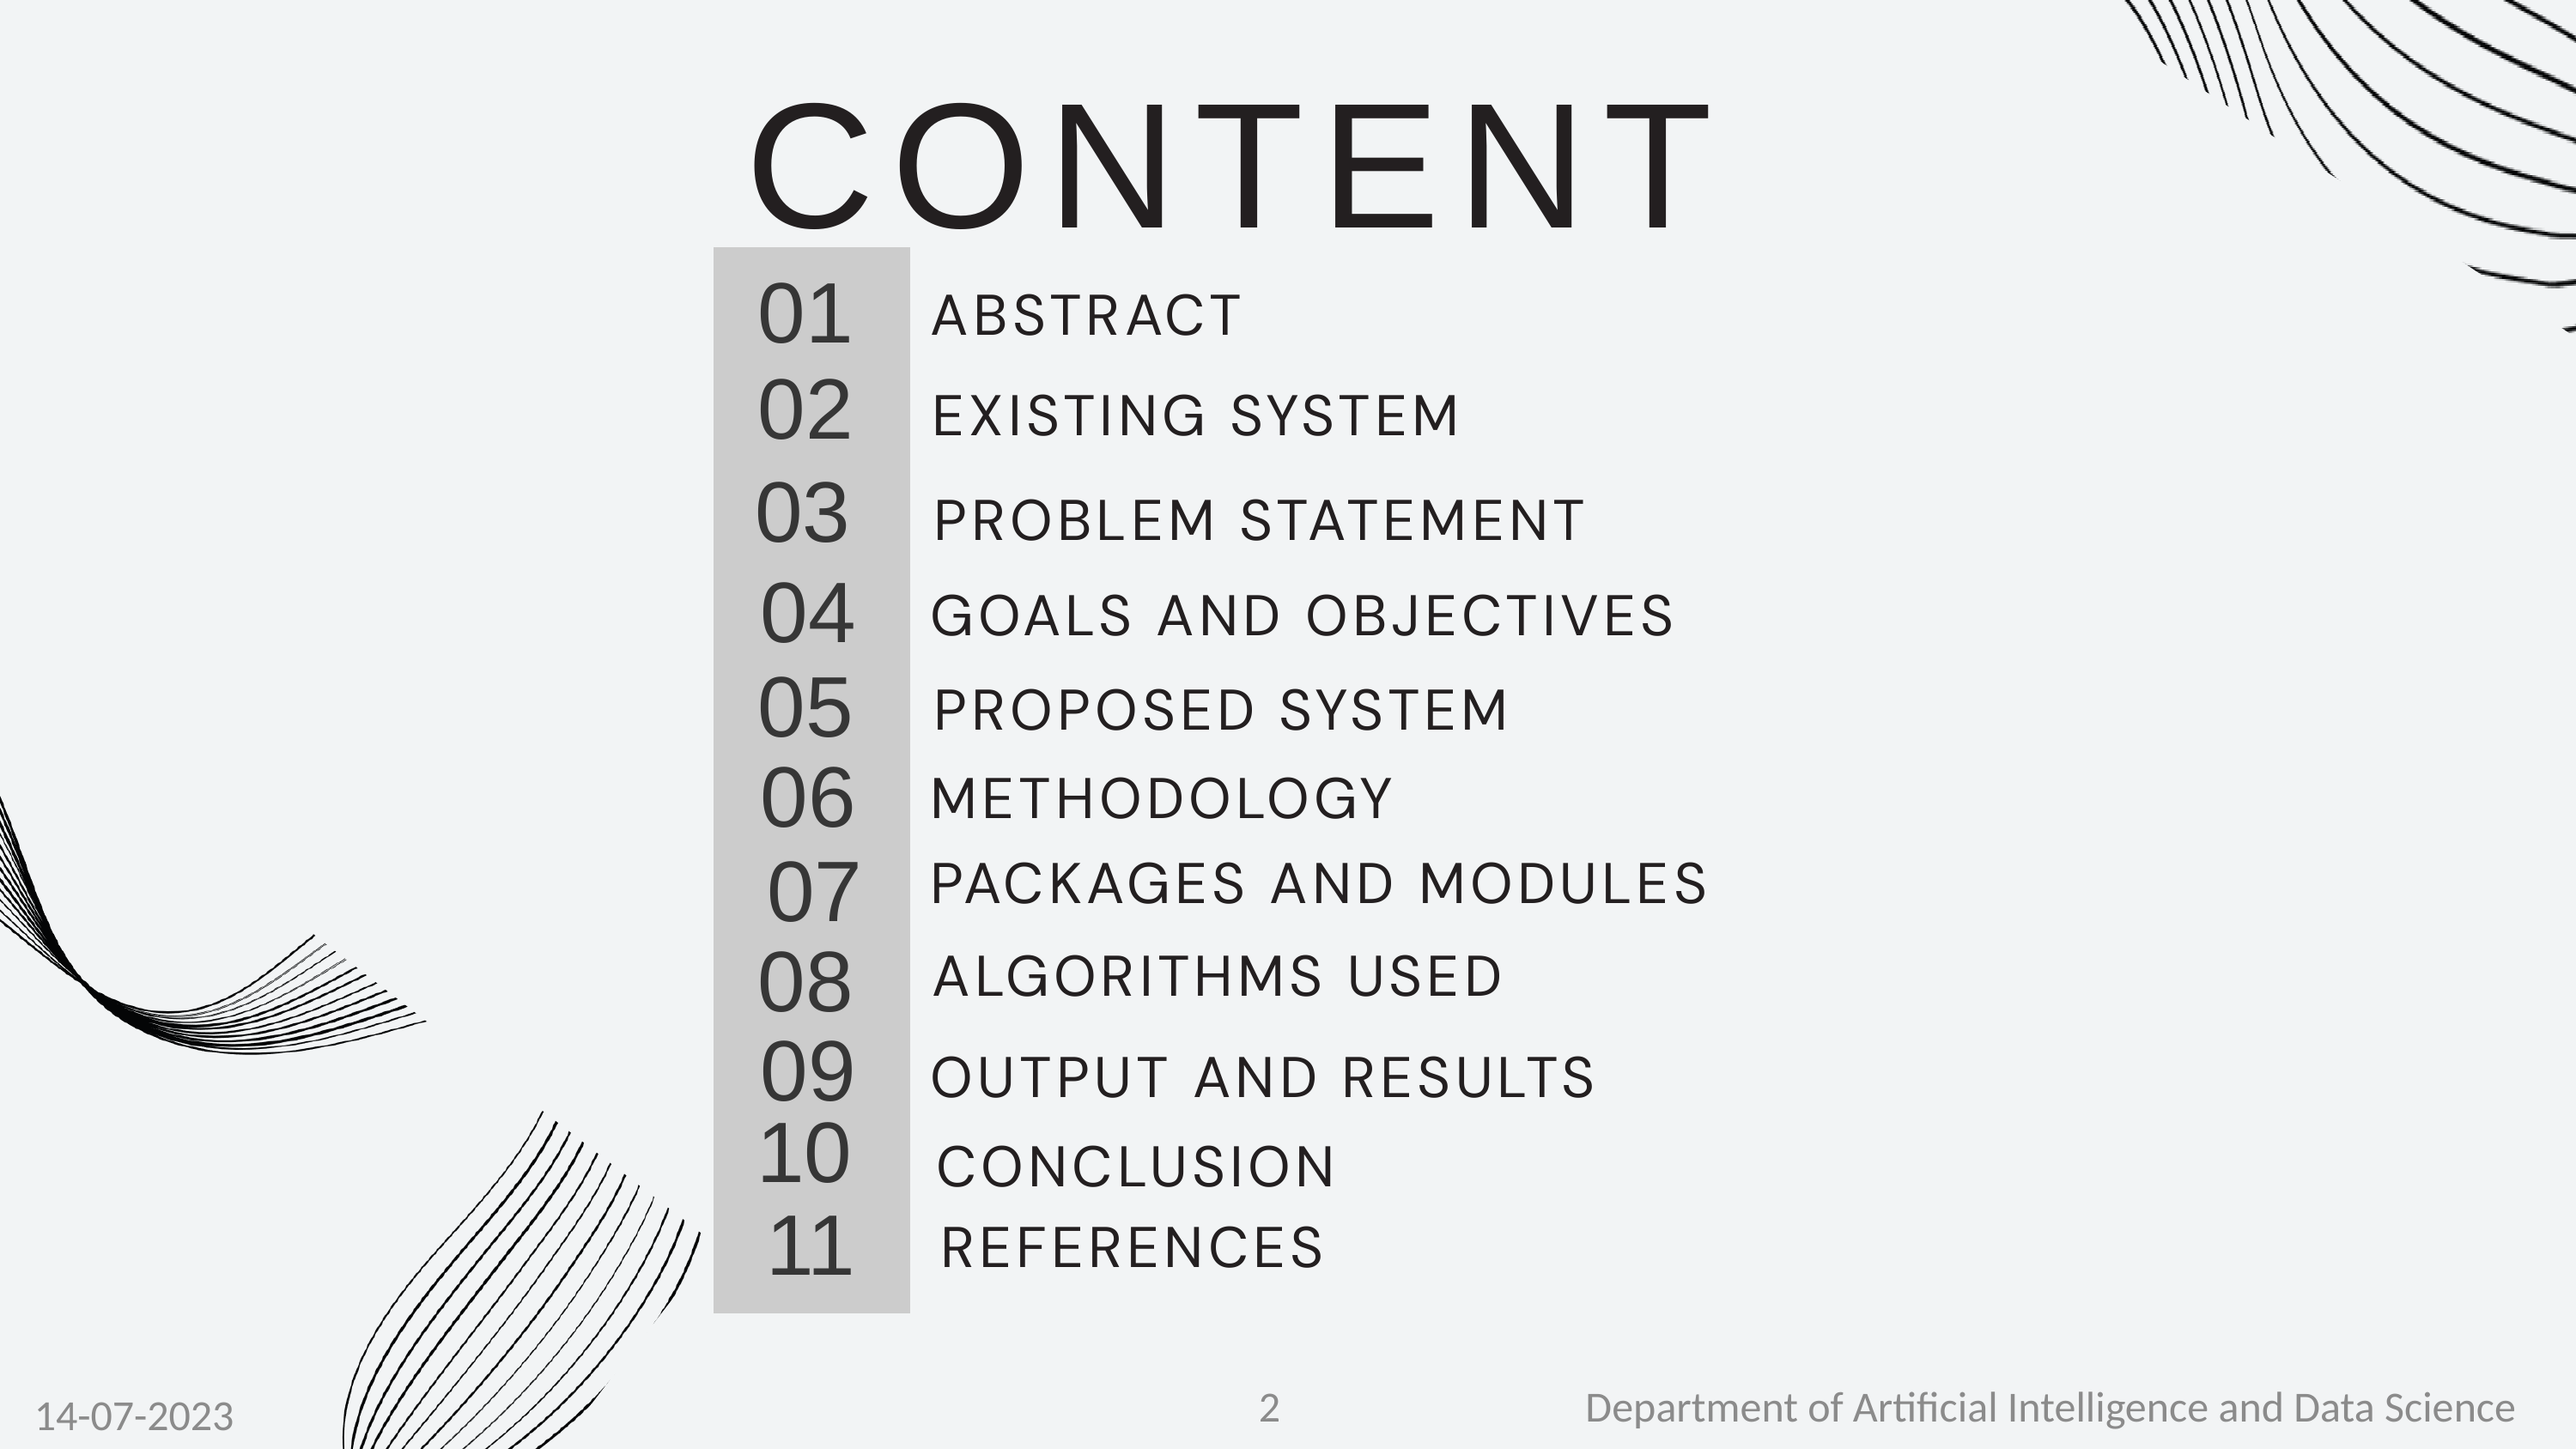

CONTENT

01
ABSTRACT
02
EXISTING SYSTEM
03
PROBLEM STATEMENT
04
GOALS AND OBJECTIVES
05
PROPOSED SYSTEM
06
METHODOLOGY

07
PACKAGES AND MODULES
08
ALGORITHMS USED
09
OUTPUT AND RESULTS
10
CONCLUSION
11
REFERENCES
Department of Artificial Intelligence and Data Science
2
14-07-2023